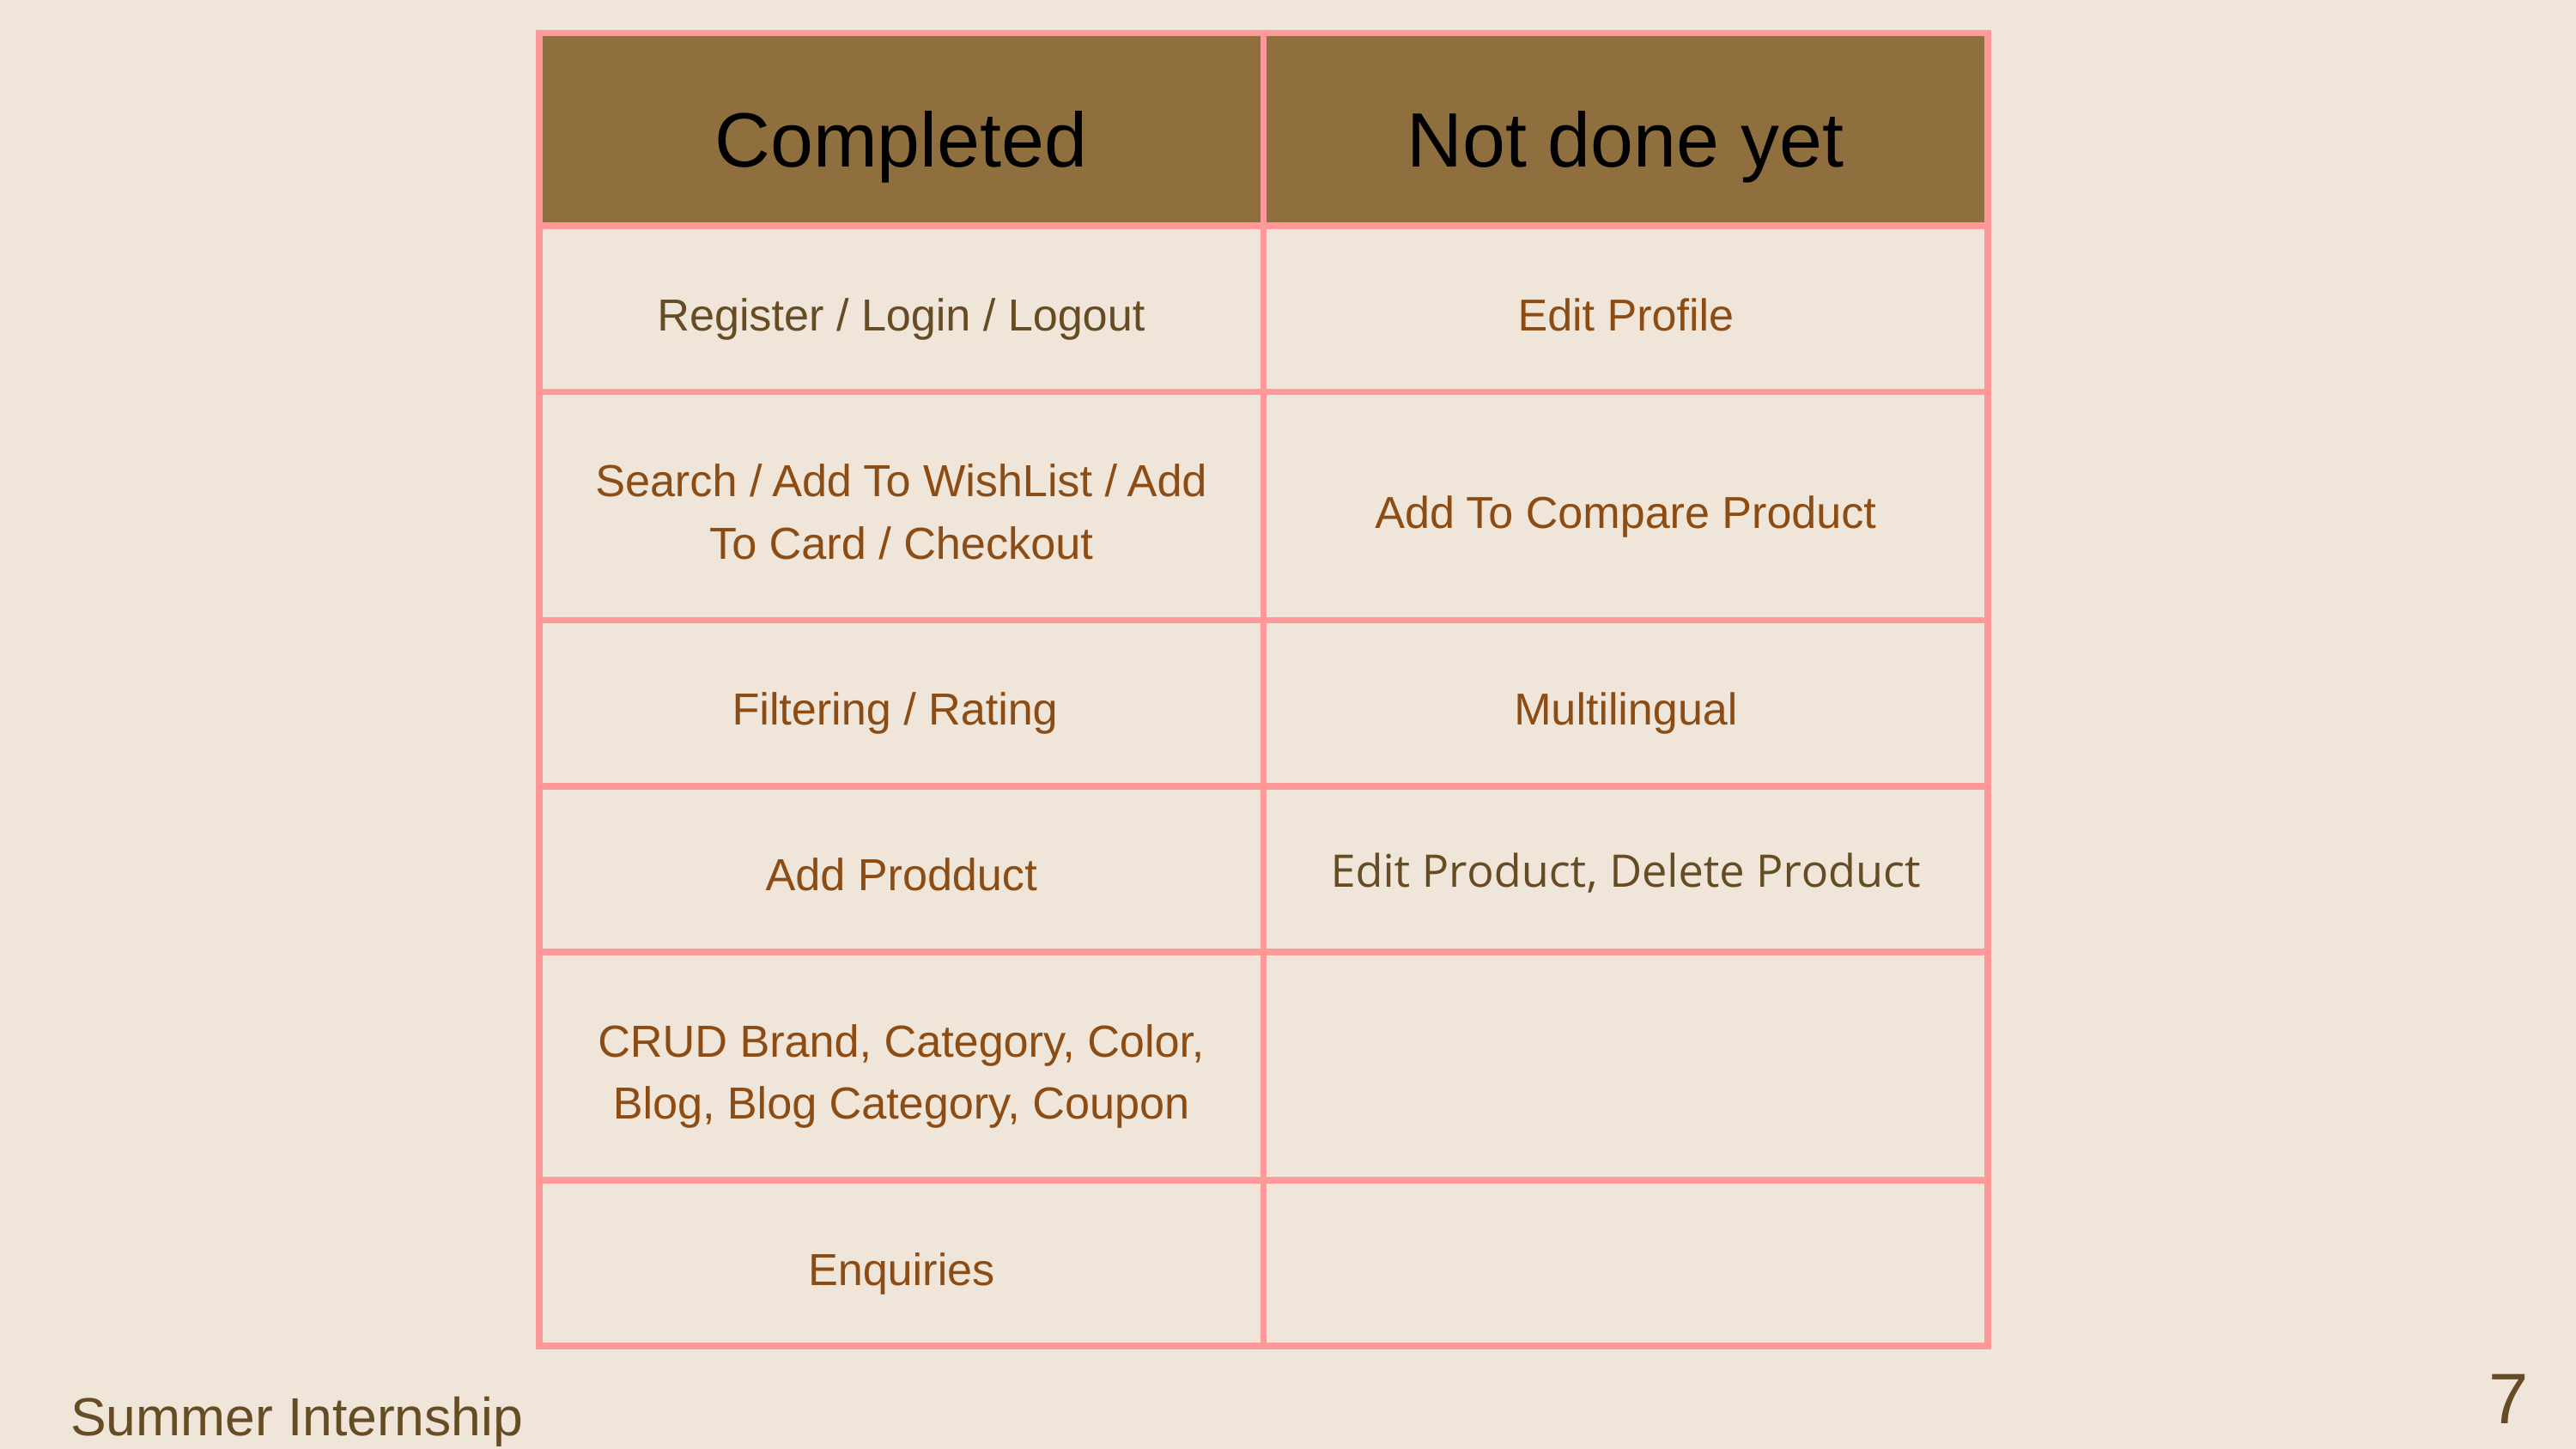

| Completed | Not done yet |
| --- | --- |
| Register / Login / Logout | Edit Profile |
| Search / Add To WishList / Add To Card / Checkout | Add To Compare Product |
| Filtering / Rating | Multilingual |
| Add Prodduct | Edit Product, Delete Product |
| CRUD Brand, Category, Color, Blog, Blog Category, Coupon |  |
| Enquiries |  |
7
Summer Internship